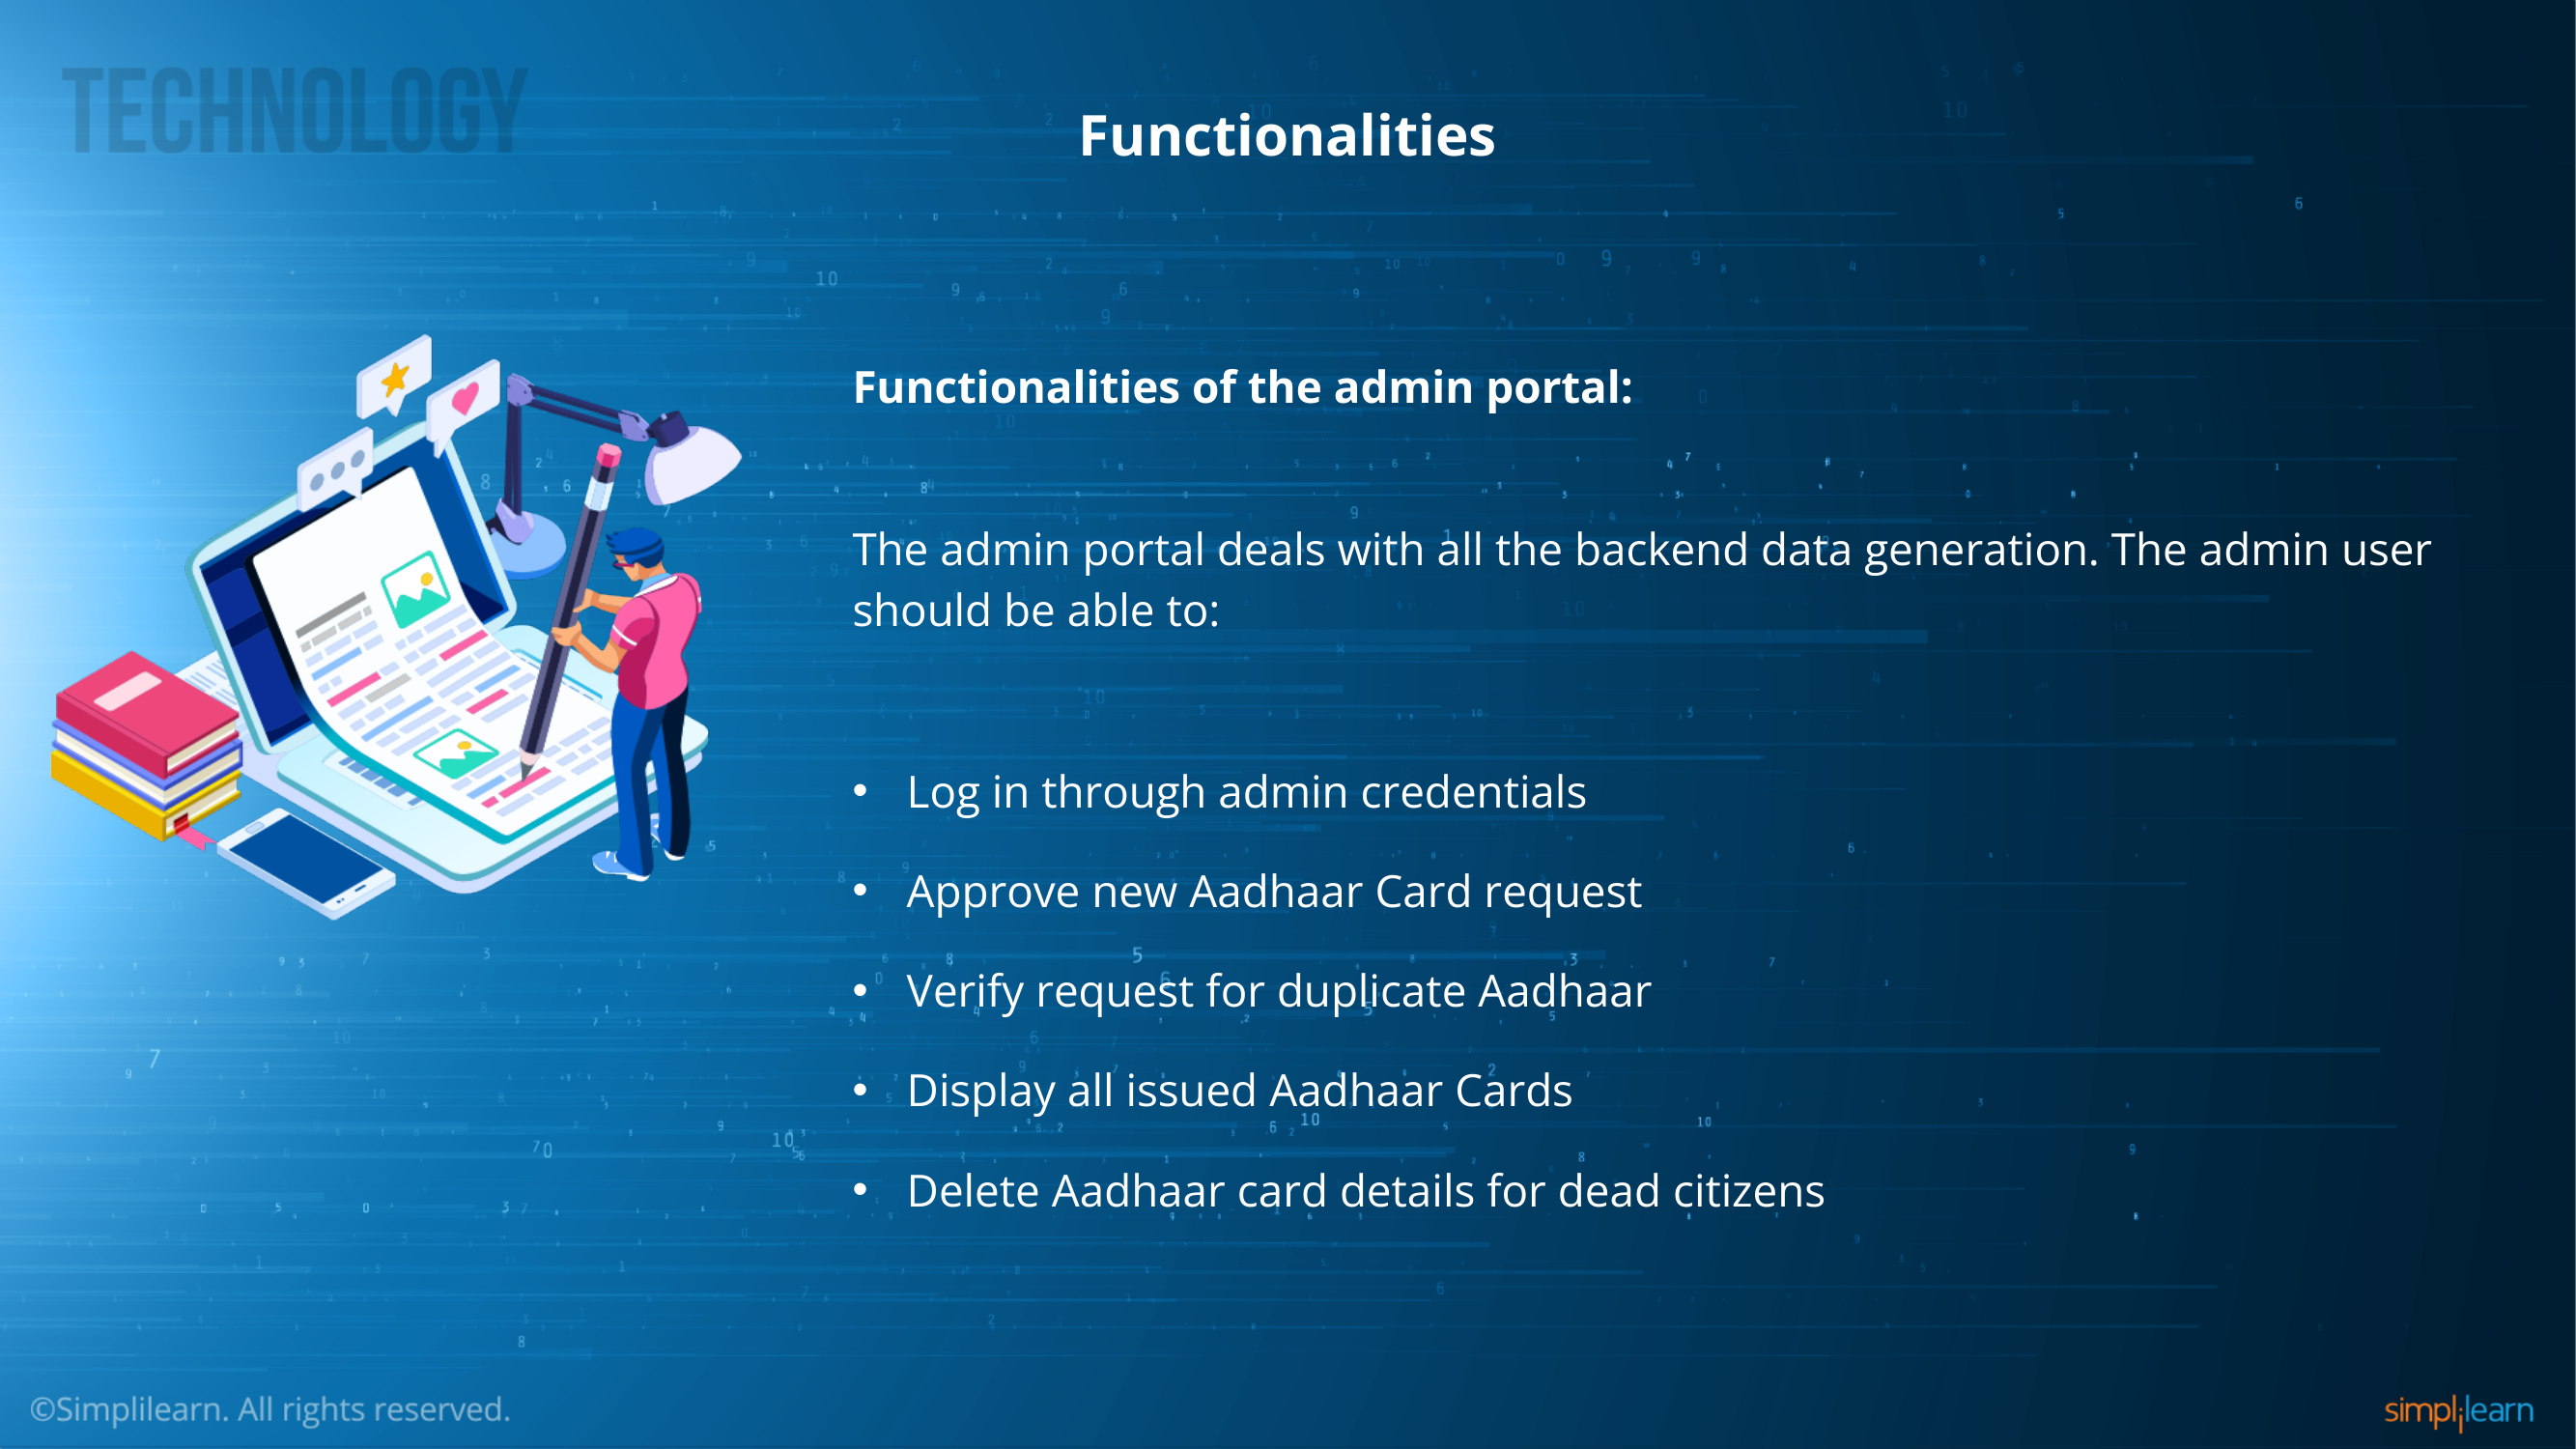

# Functionalities
Functionalities of the admin portal:

The admin portal deals with all the backend data generation. The admin user should be able to:

Log in through admin credentials
Approve new Aadhaar Card request
Verify request for duplicate Aadhaar
Display all issued Aadhaar Cards
Delete Aadhaar card details for dead citizens